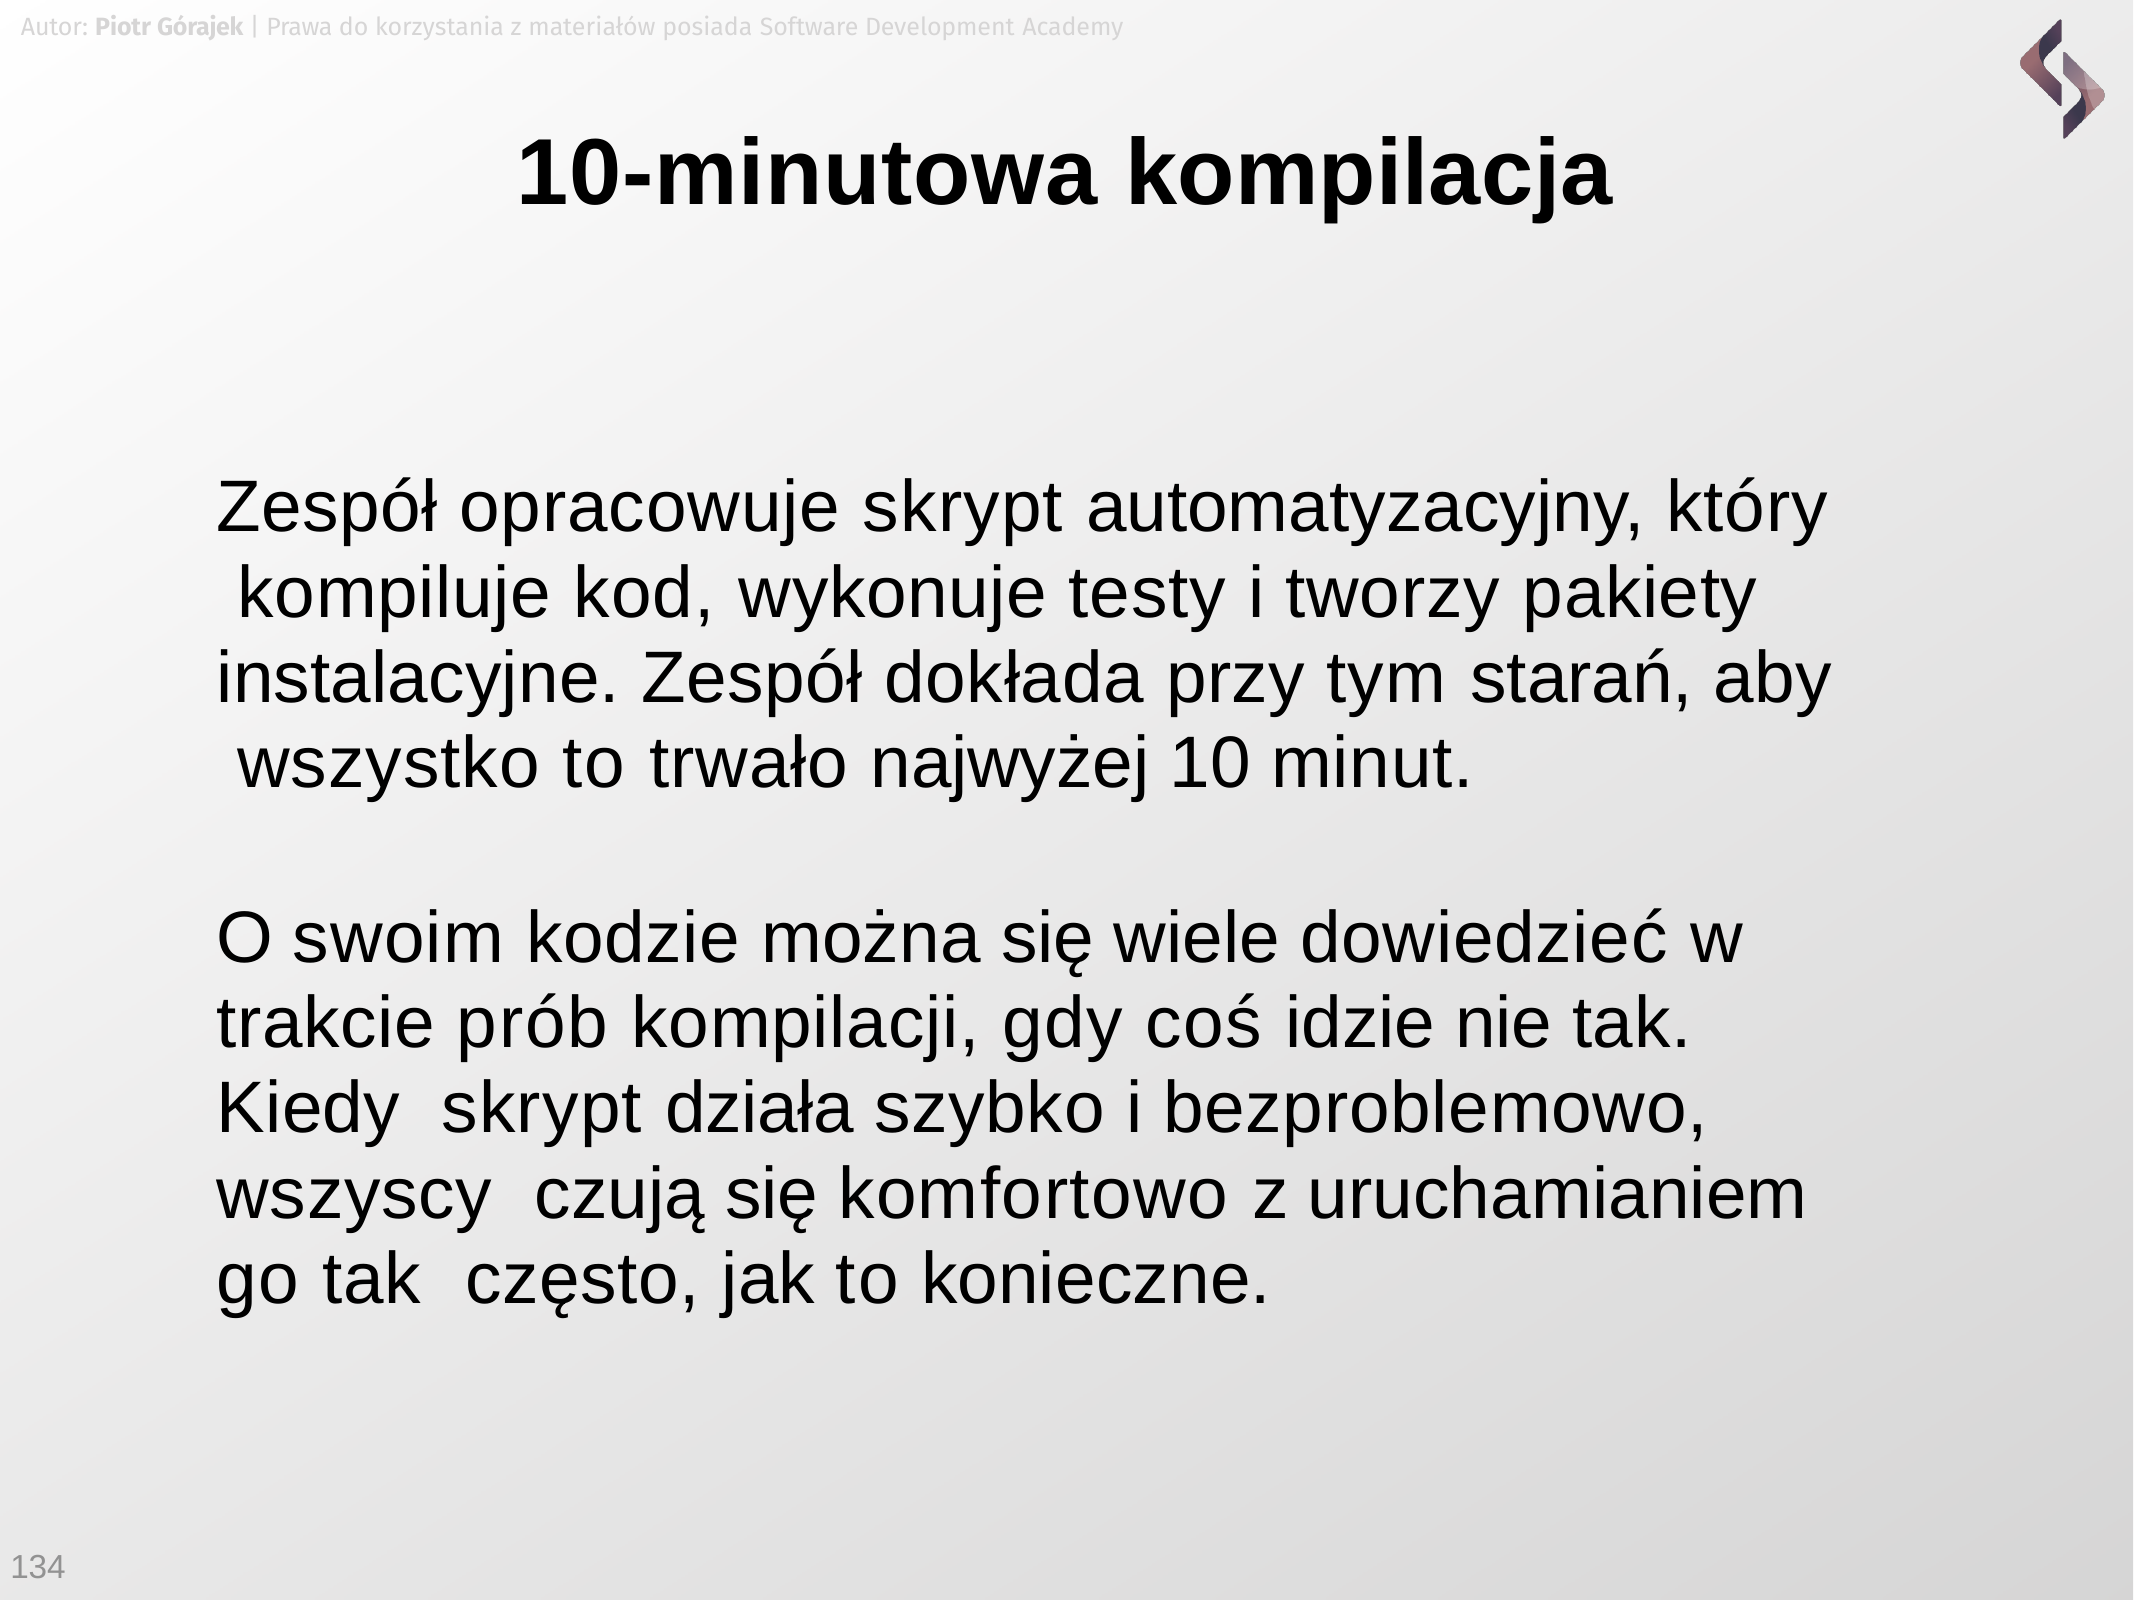

Autor: Piotr Górajek | Prawa do korzystania z materiałów posiada Software Development Academy
# 10-minutowa kompilacja
Zespół opracowuje skrypt automatyzacyjny, który  kompiluje kod, wykonuje testy i tworzy pakiety  instalacyjne. Zespół dokłada przy tym starań, aby  wszystko to trwało najwyżej 10 minut.

O swoim kodzie można się wiele dowiedzieć w  trakcie prób kompilacji, gdy coś idzie nie tak. Kiedy  skrypt działa szybko i bezproblemowo, wszyscy  czują się komfortowo z uruchamianiem go tak  często, jak to konieczne.
134